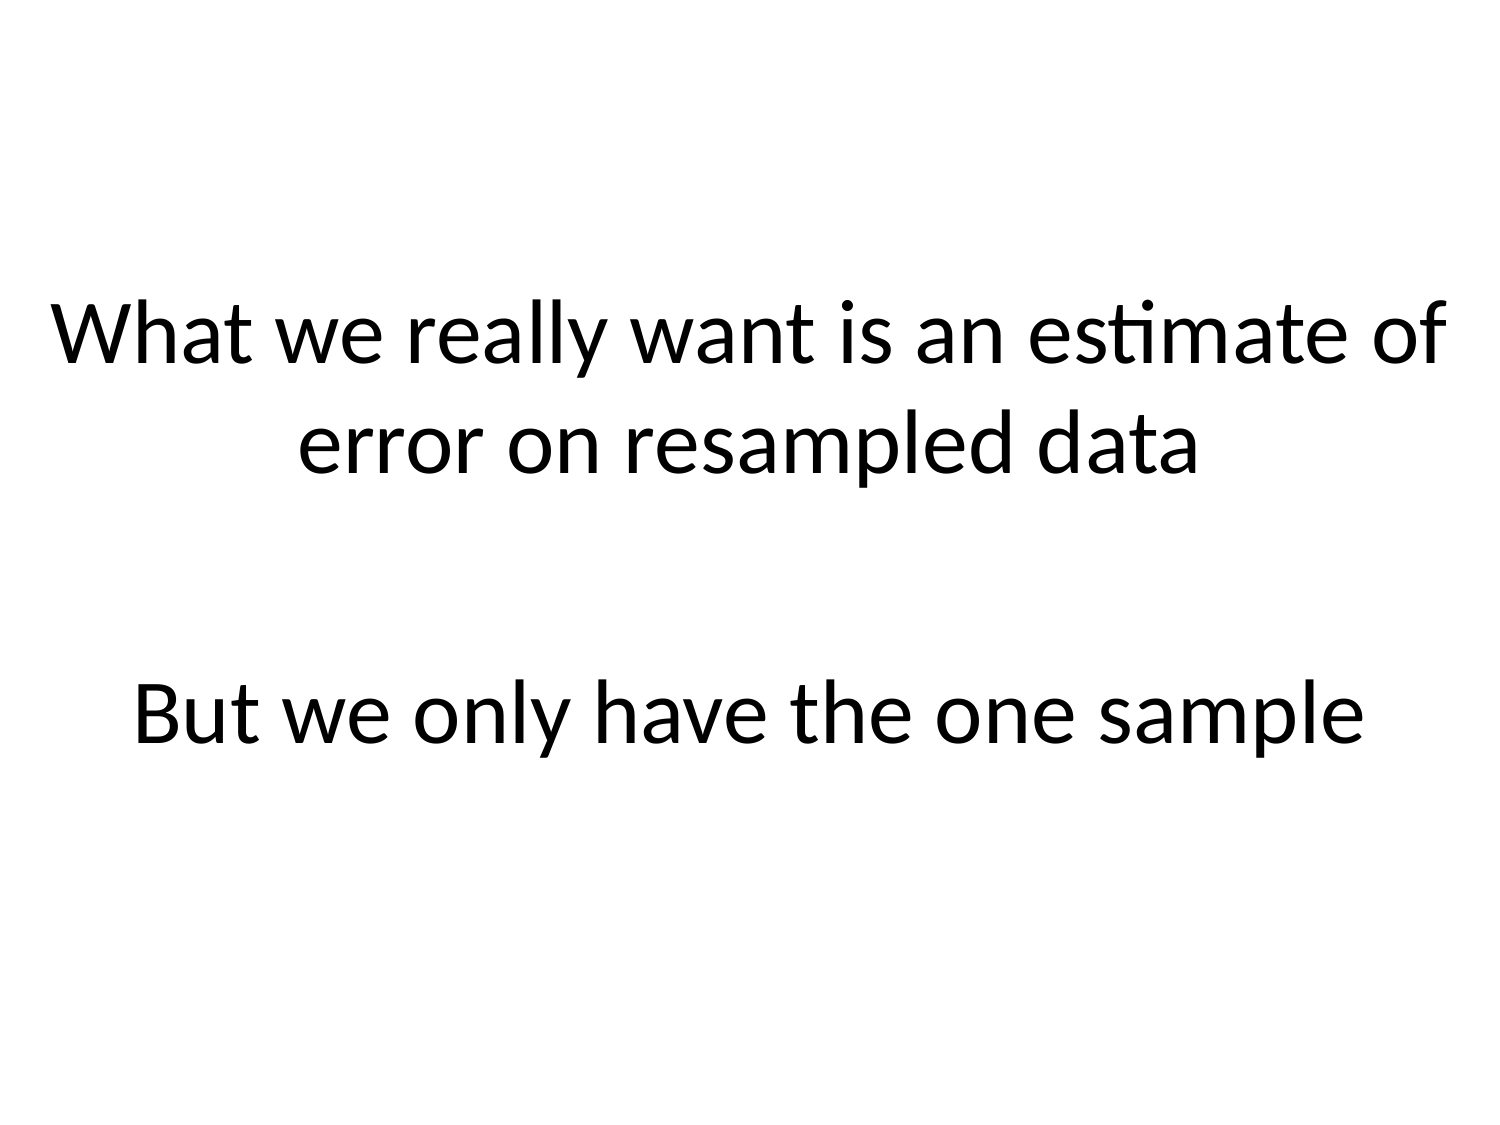

# What we really want is an estimate of error on resampled data
But we only have the one sample